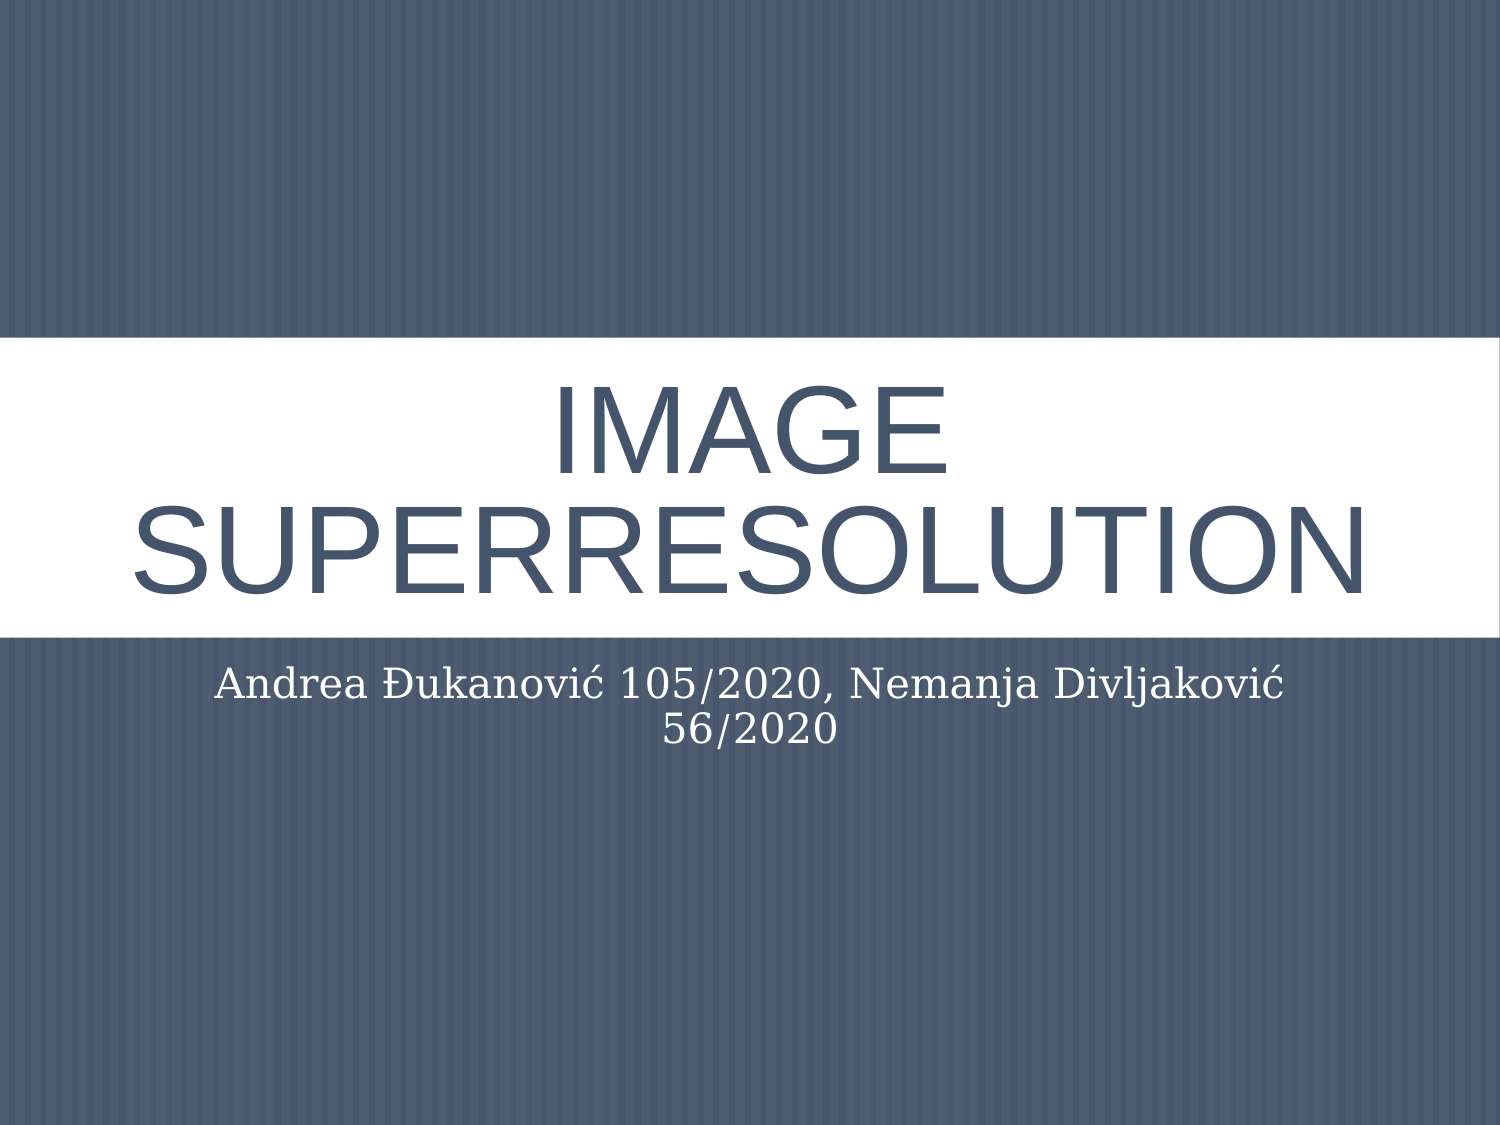

# Image SuperResolution
Andrea Đukanović 105/2020, Nemanja Divljaković 56/2020